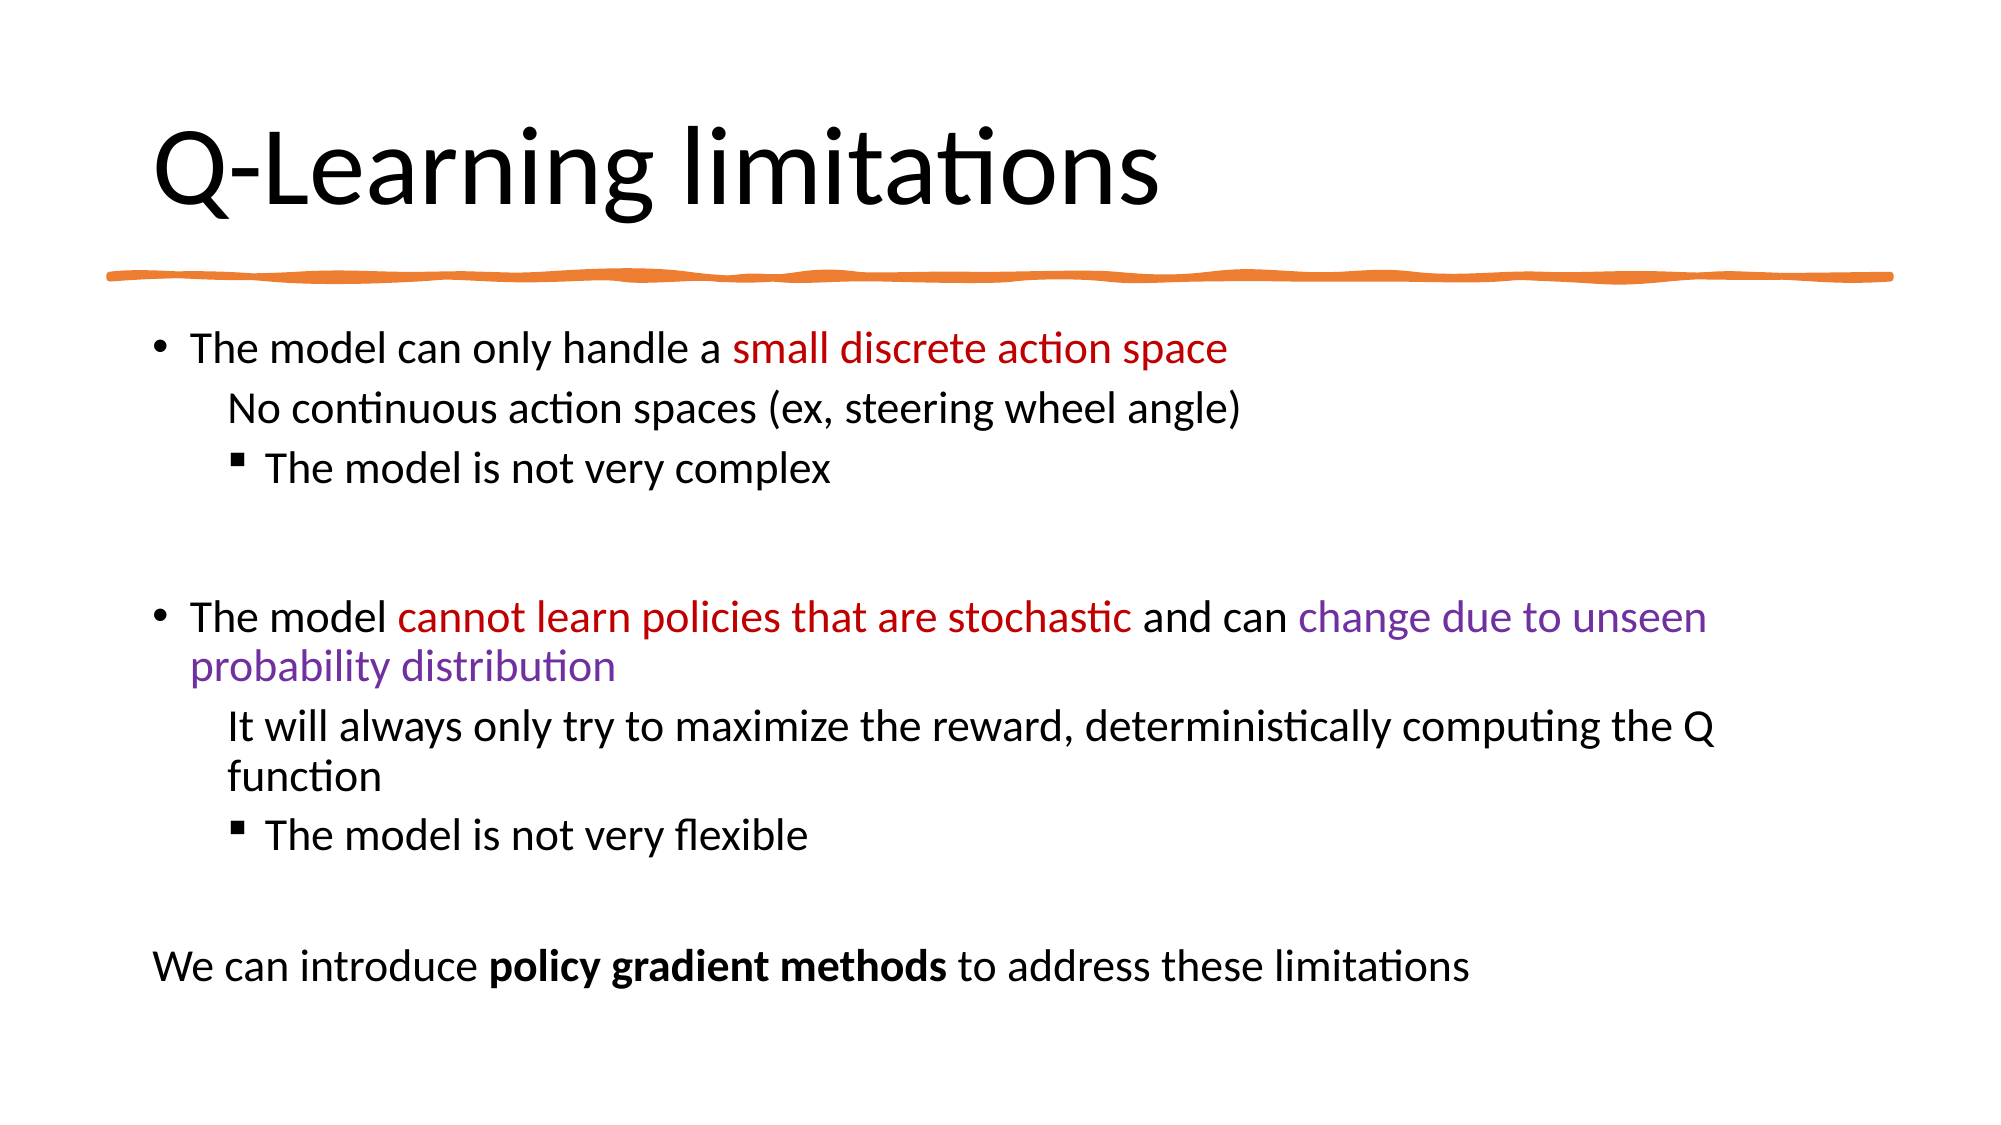

# Q-Learning limitations

The model can only handle a small discrete action space
No continuous action spaces (ex, steering wheel angle)
The model is not very complex

The model cannot learn policies that are stochastic and can change due to unseen probability distribution
It will always only try to maximize the reward, deterministically computing the Q function
The model is not very flexible

We can introduce policy gradient methods to address these limitations